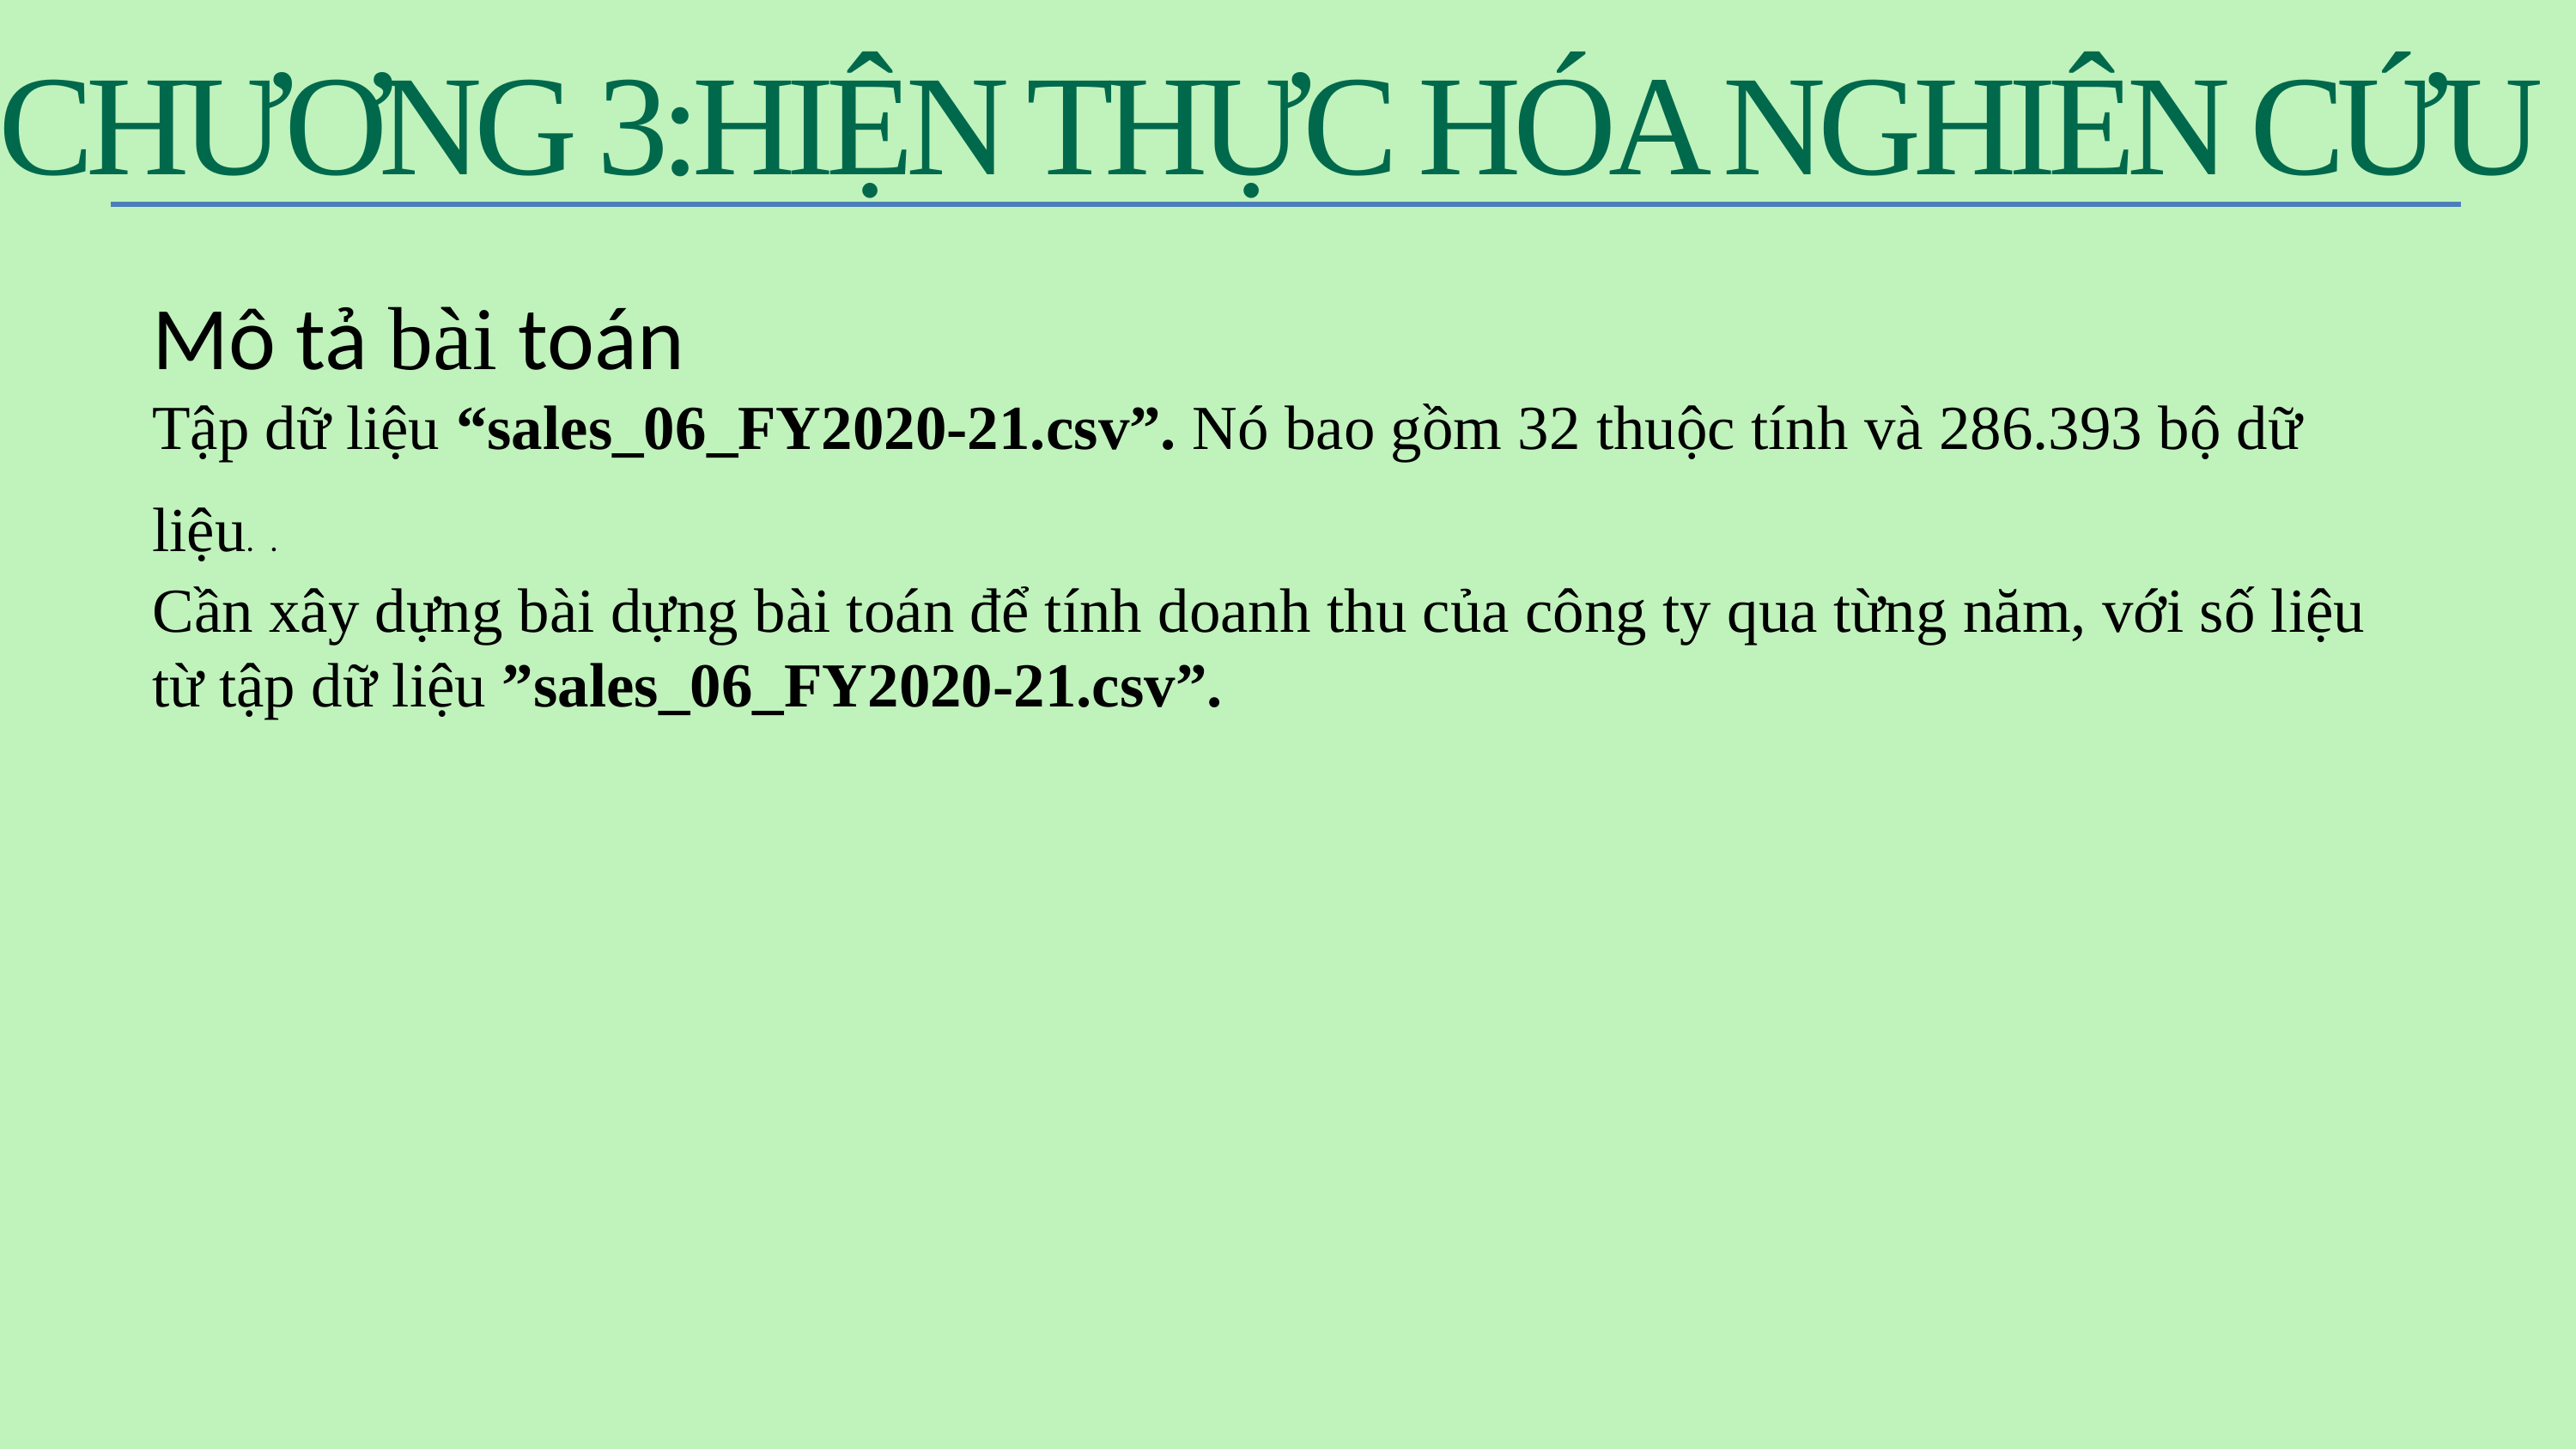

CHƯƠNG 3:HIỆN THỰC HÓA NGHIÊN CỨU
Mô tả bài toán
Tập dữ liệu “sales_06_FY2020-21.csv”. Nó bao gồm 32 thuộc tính và 286.393 bộ dữ liệu. .
Cần xây dựng bài dựng bài toán để tính doanh thu của công ty qua từng năm, với số liệu từ tập dữ liệu ”sales_06_FY2020-21.csv”.